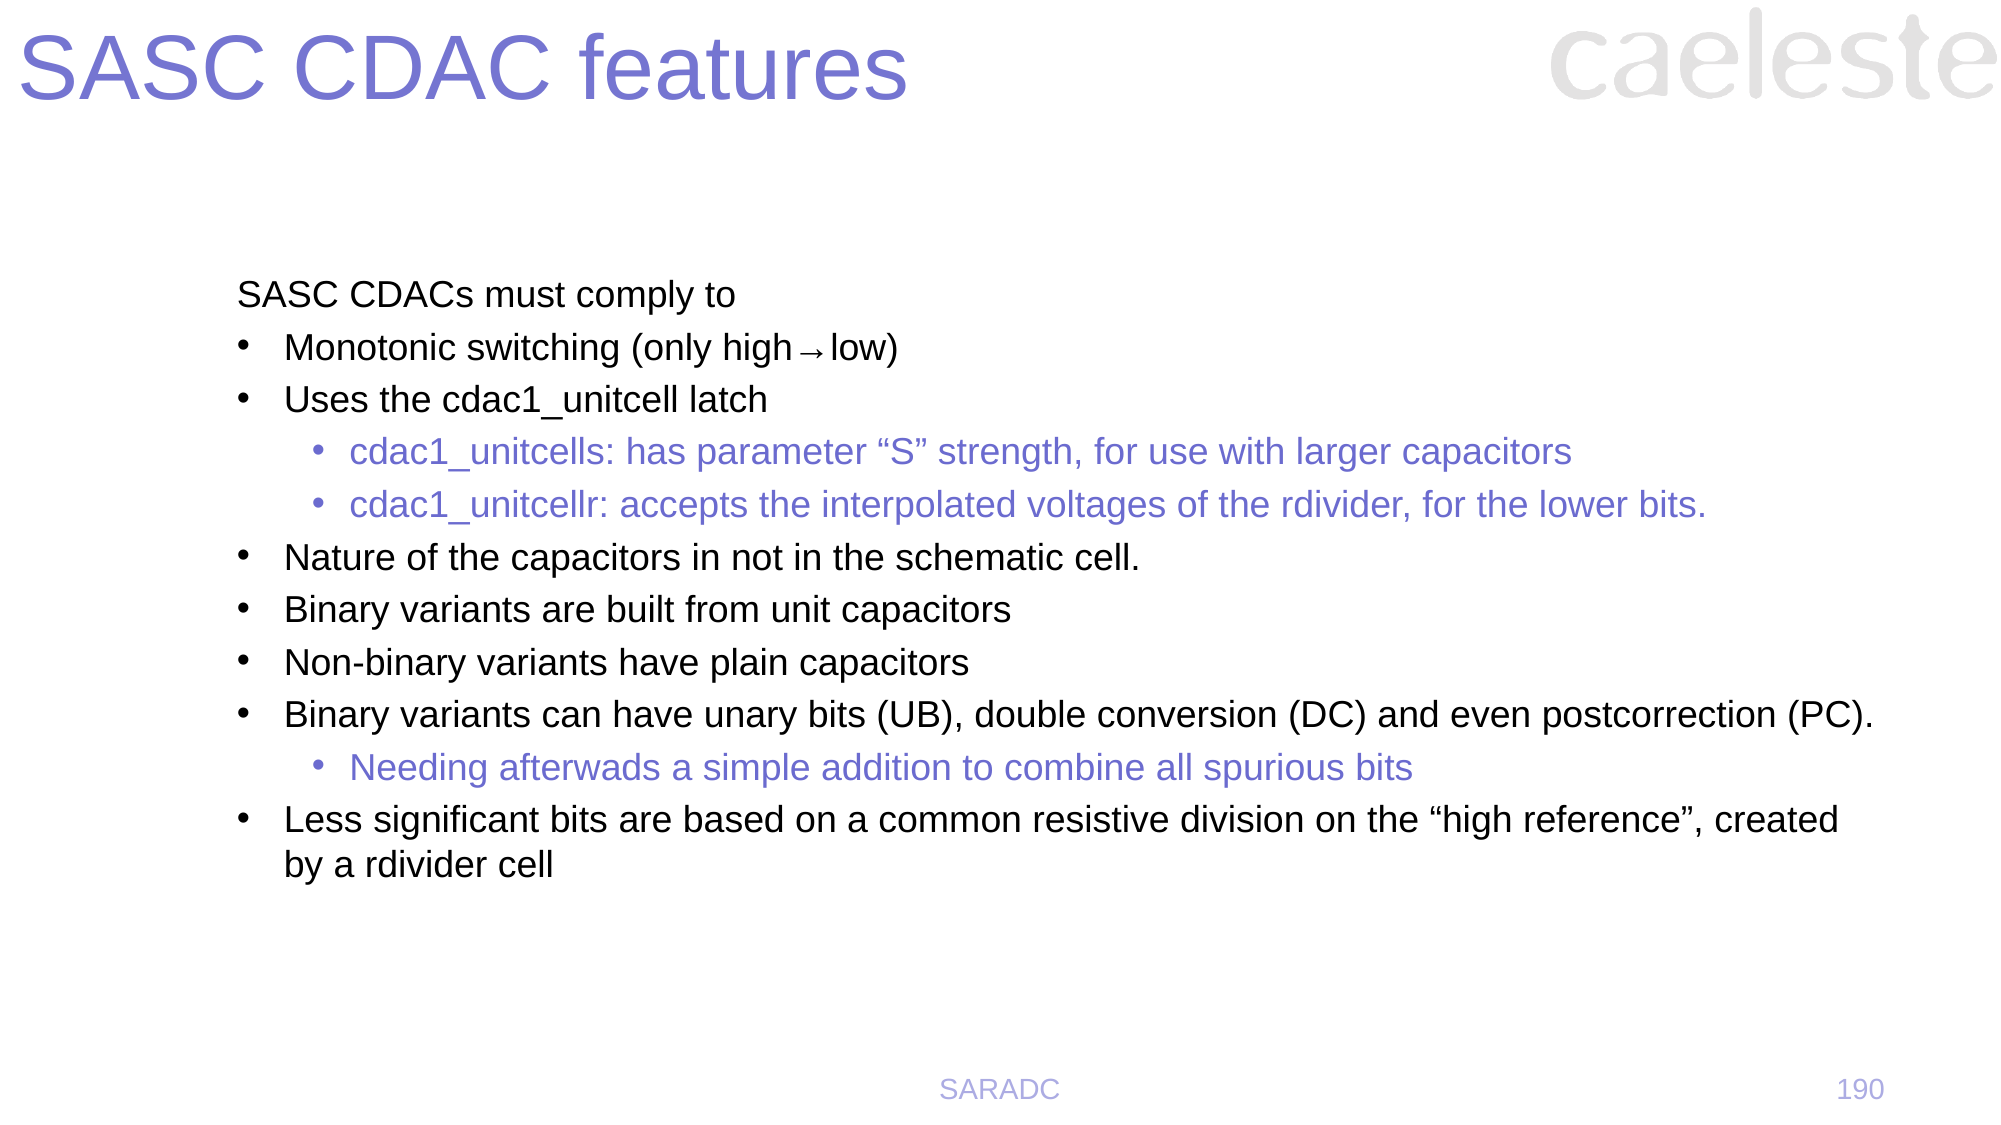

# SASC CDAC features
SASC CDACs must comply to
Monotonic switching (only high→low)
Uses the cdac1_unitcell latch
cdac1_unitcells: has parameter “S” strength, for use with larger capacitors
cdac1_unitcellr: accepts the interpolated voltages of the rdivider, for the lower bits.
Nature of the capacitors in not in the schematic cell.
Binary variants are built from unit capacitors
Non-binary variants have plain capacitors
Binary variants can have unary bits (UB), double conversion (DC) and even postcorrection (PC).
Needing afterwads a simple addition to combine all spurious bits
Less significant bits are based on a common resistive division on the “high reference”, created by a rdivider cell

SARADC
190